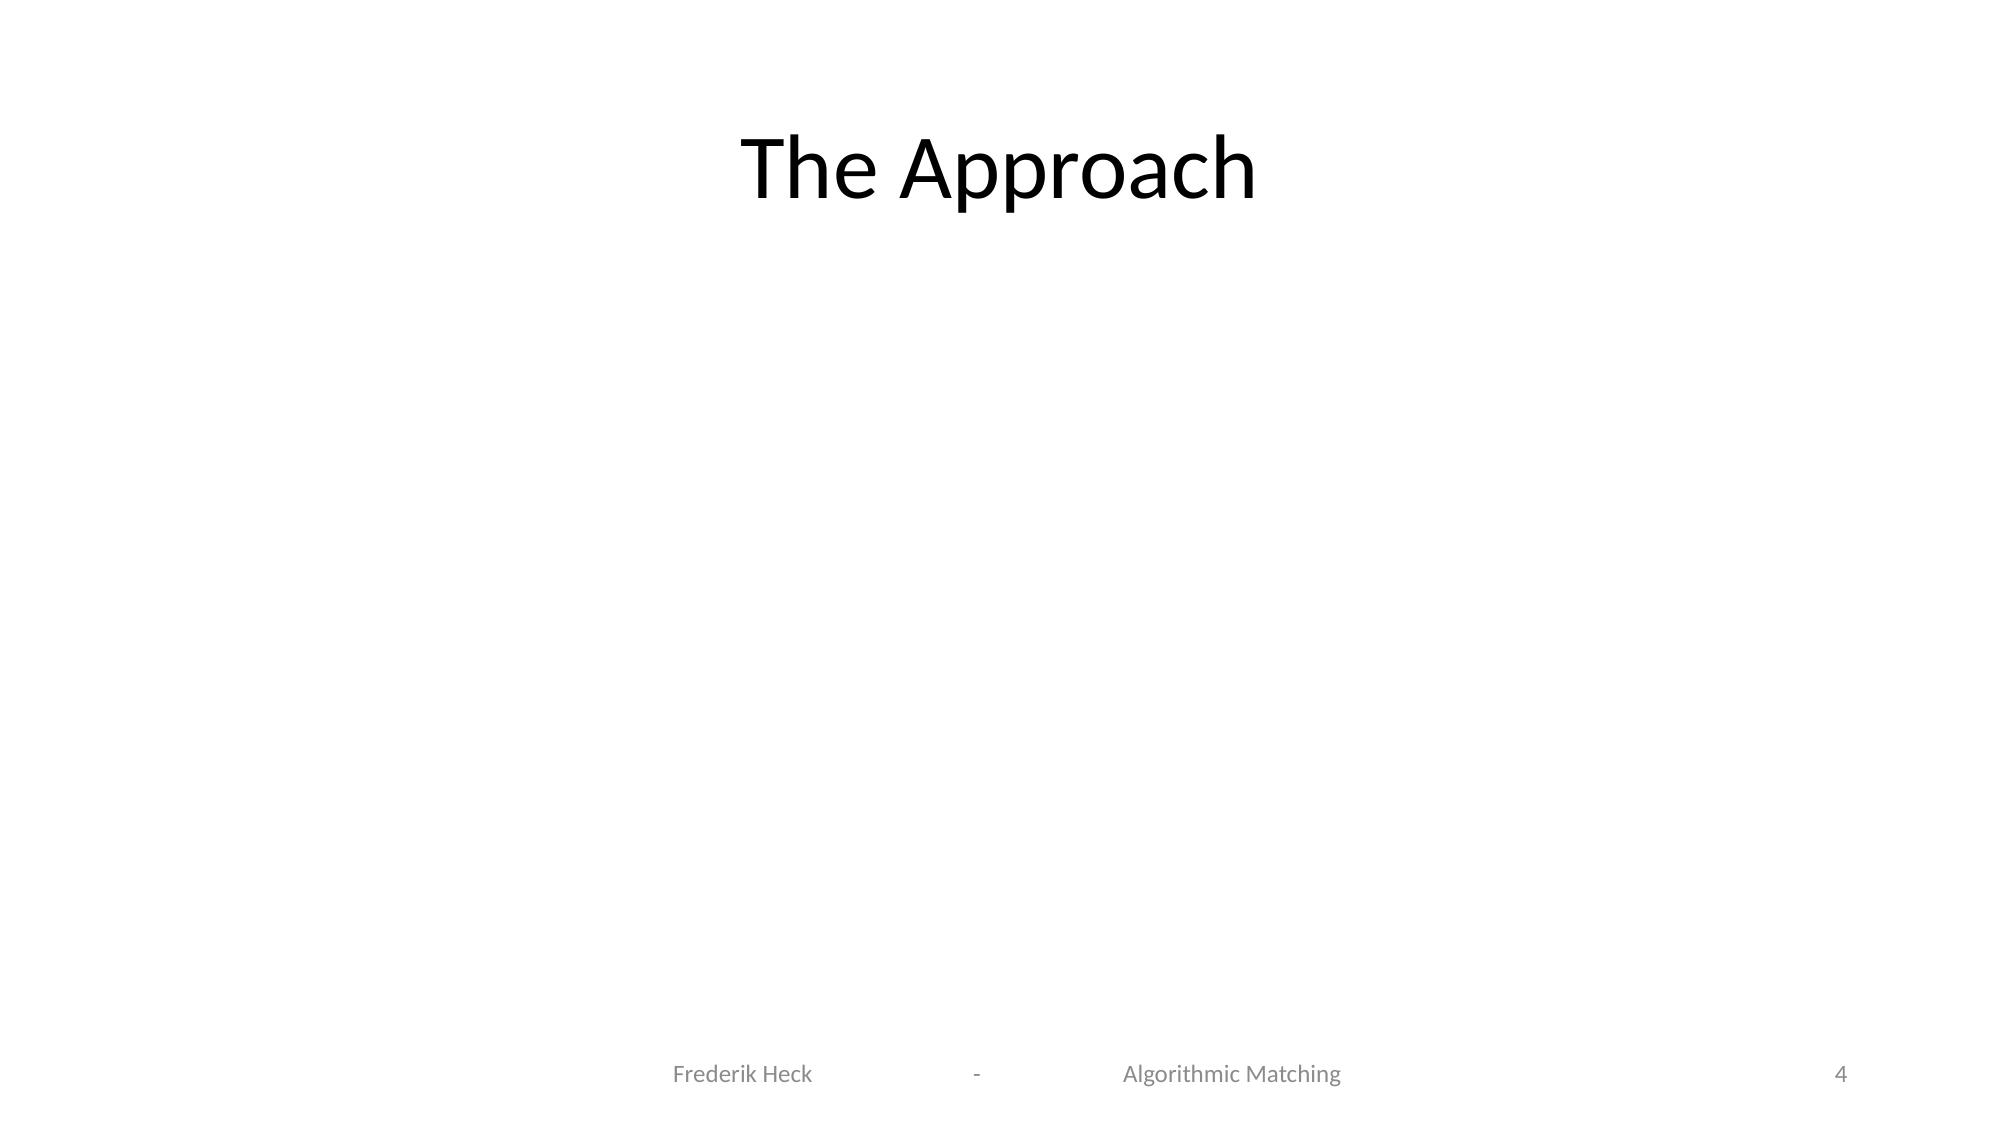

# The Approach
Frederik Heck 		-	Algorithmic Matching
4